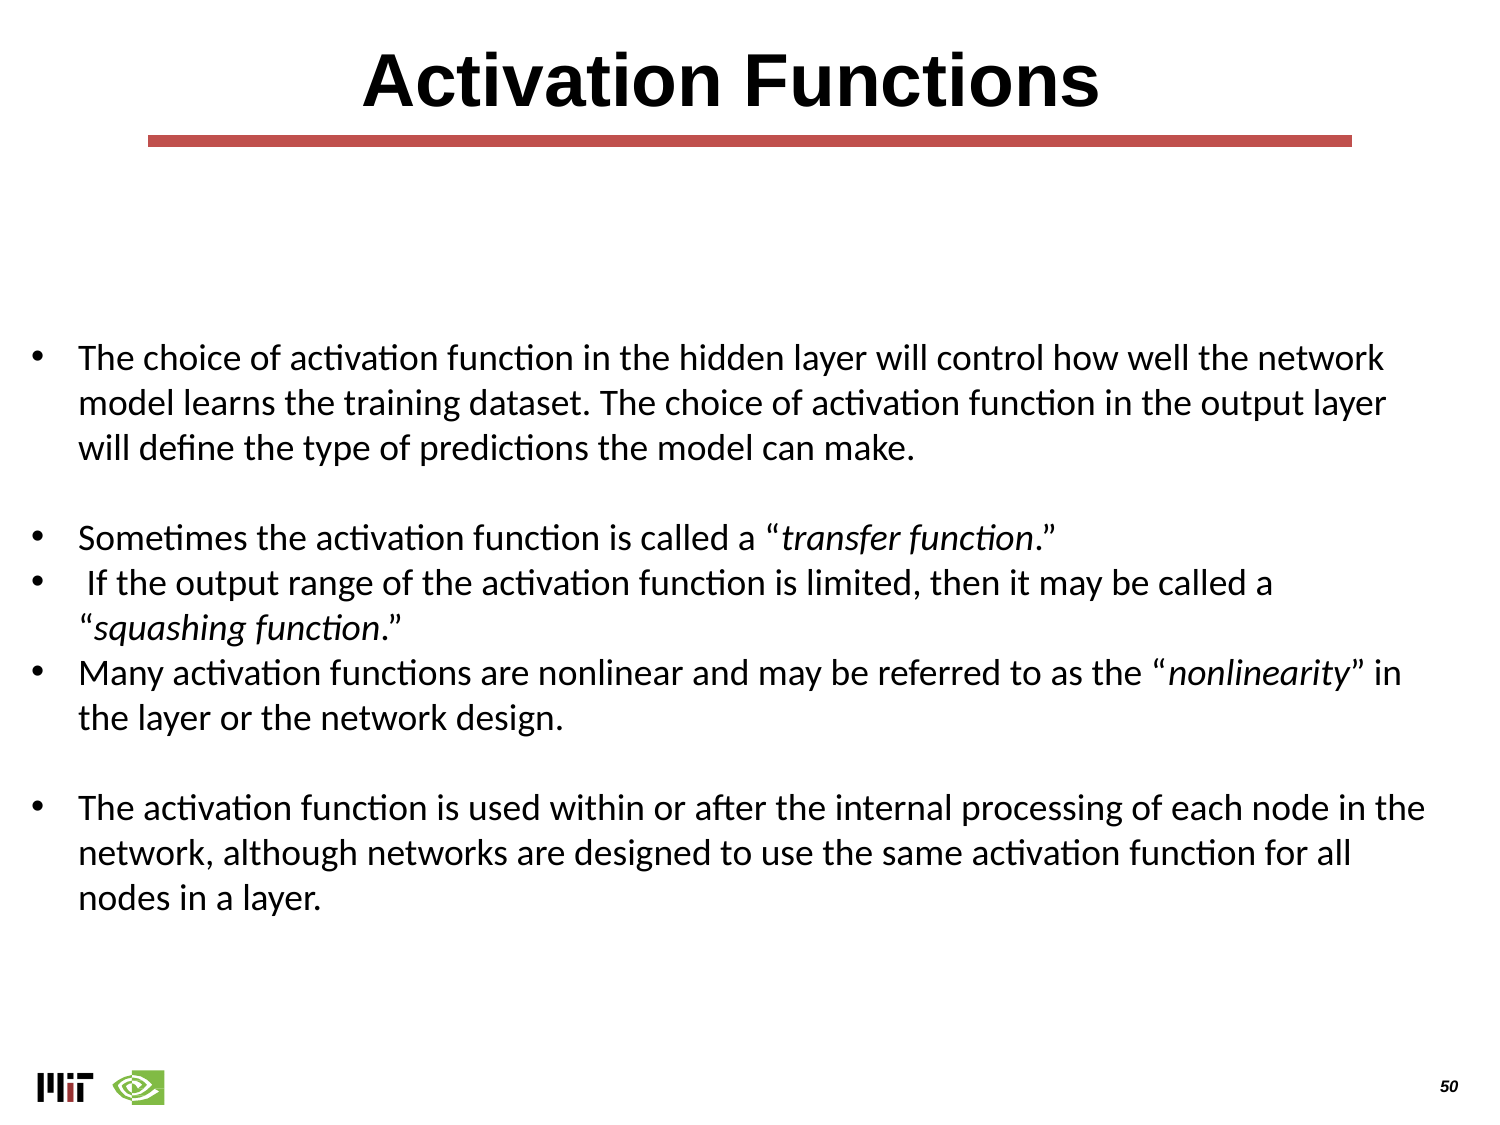

# Activation Functions
The choice of activation function in the hidden layer will control how well the network model learns the training dataset. The choice of activation function in the output layer will define the type of predictions the model can make.

Sometimes the activation function is called a “transfer function.”
 If the output range of the activation function is limited, then it may be called a “squashing function.”
Many activation functions are nonlinear and may be referred to as the “nonlinearity” in the layer or the network design.

The activation function is used within or after the internal processing of each node in the network, although networks are designed to use the same activation function for all nodes in a layer.

50